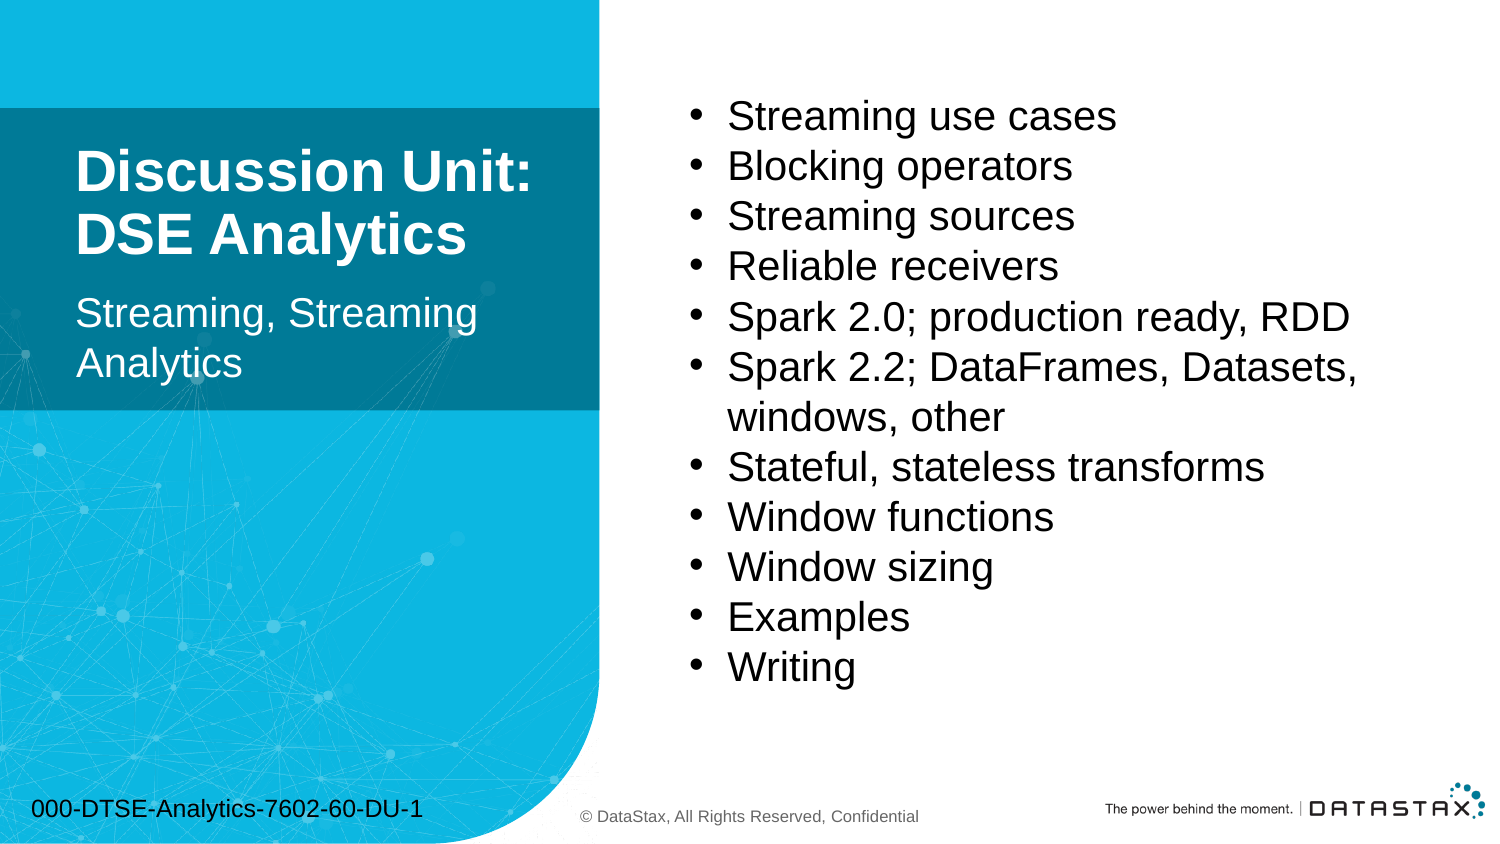

Streaming use cases
Blocking operators
Streaming sources
Reliable receivers
Spark 2.0; production ready, RDD
Spark 2.2; DataFrames, Datasets, windows, other
Stateful, stateless transforms
Window functions
Window sizing
Examples
Writing
# Discussion Unit: DSE Analytics
Streaming, Streaming Analytics
000-DTSE-Analytics-7602-60-DU-1